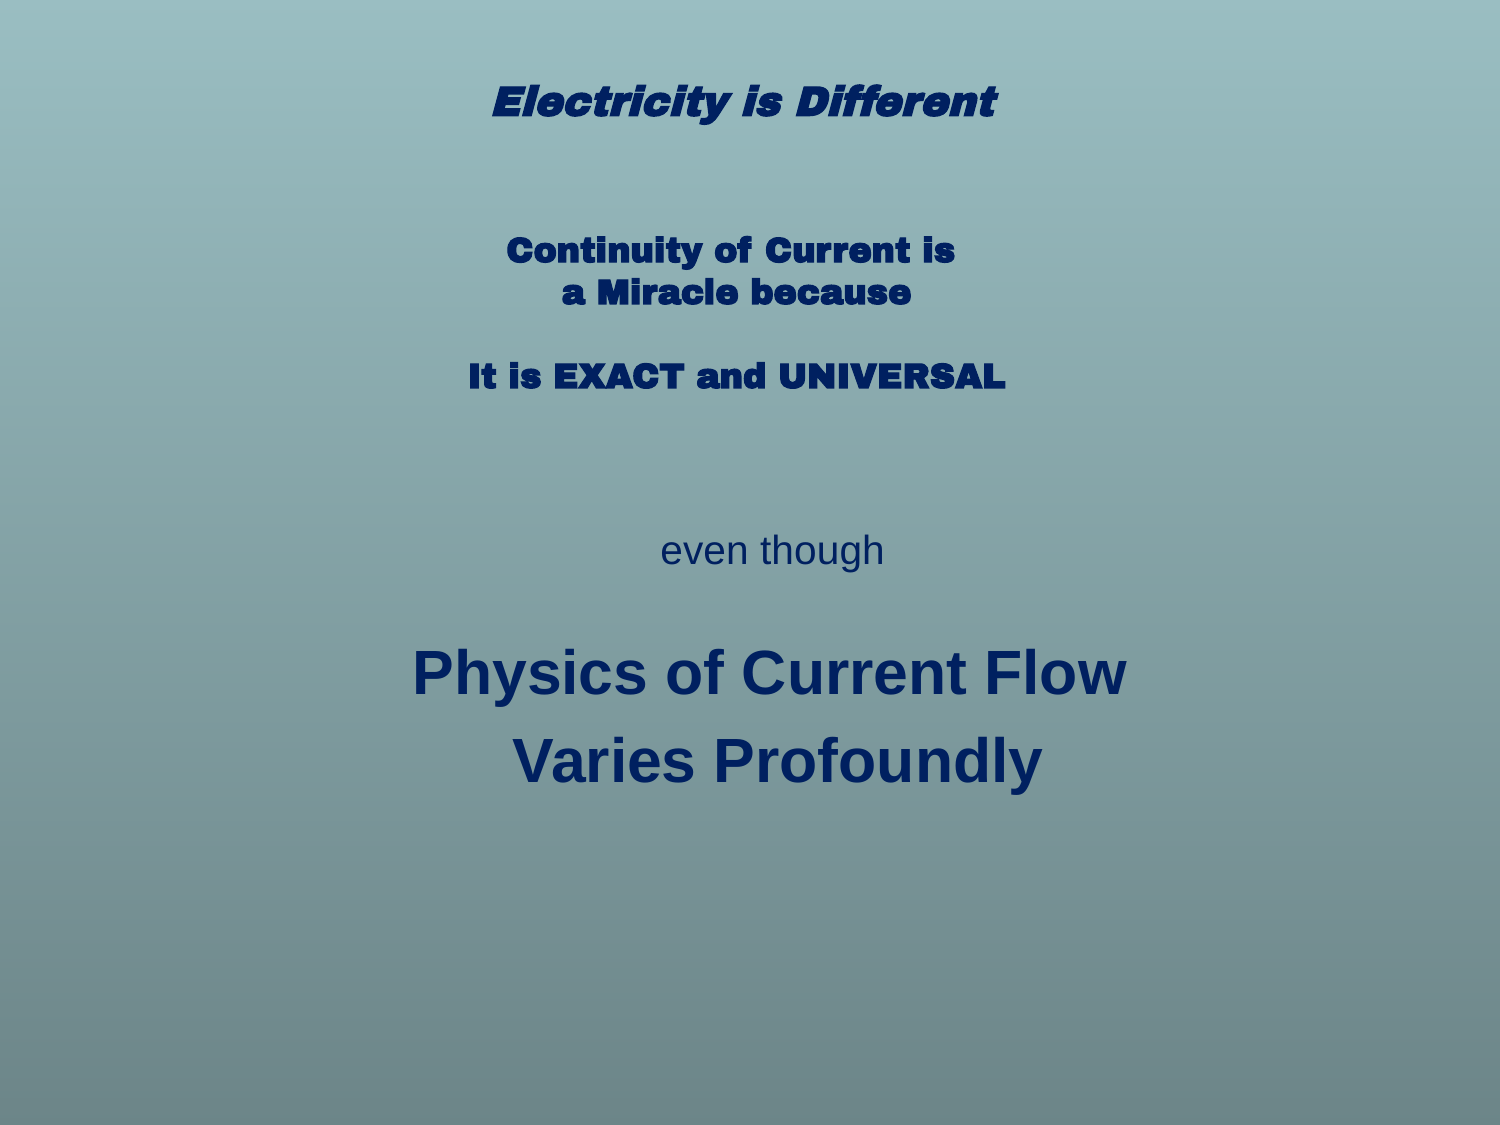

Electricity is Different
# Continuity of Current is a Miracle because It is EXACT and UNIVERSAL
even though
Physics of Current Flow
Varies Profoundly